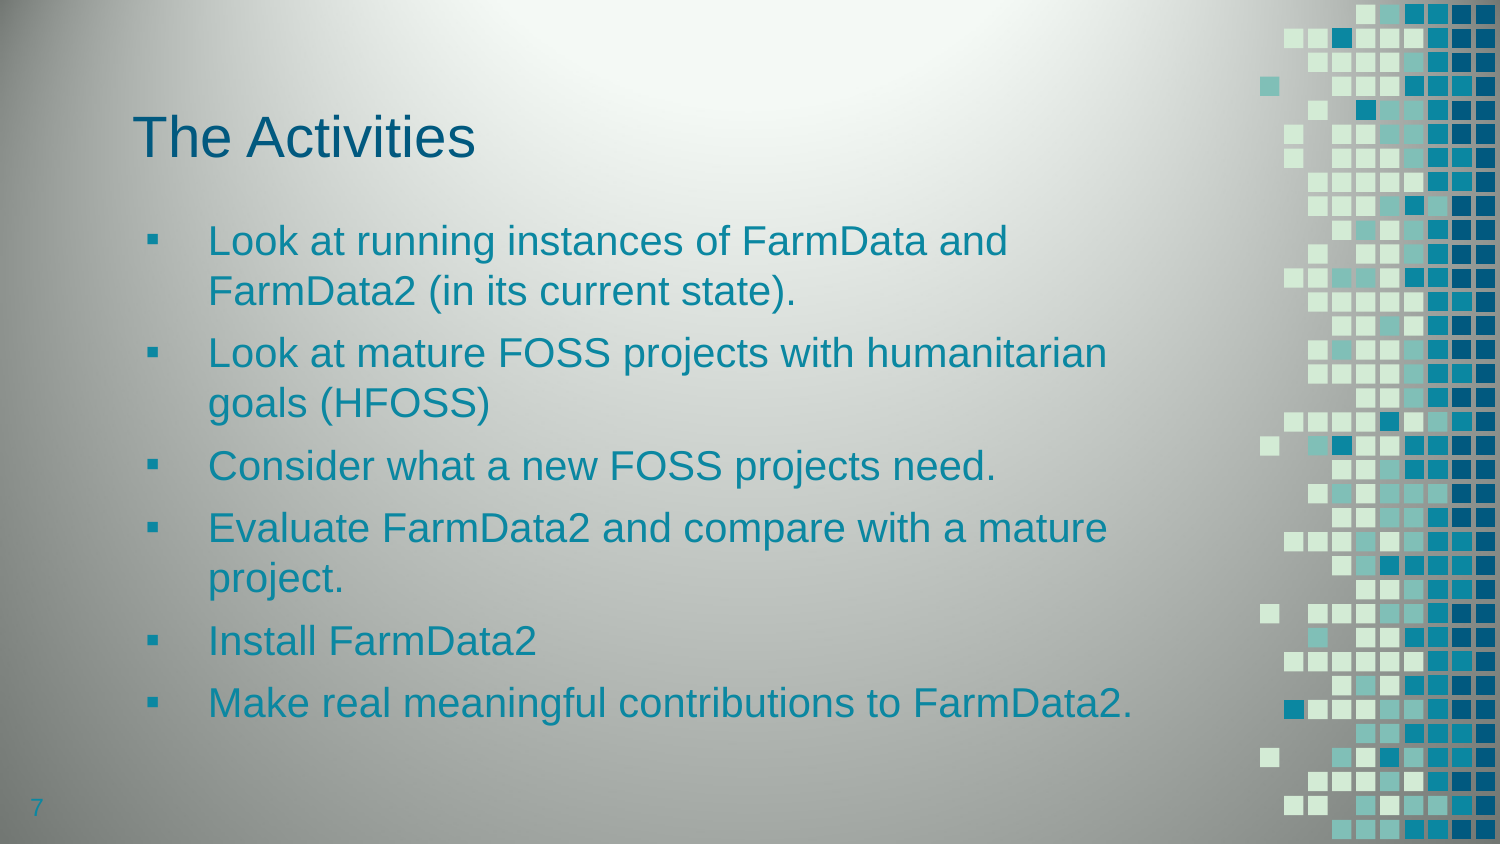

# The Activities
Look at running instances of FarmData and FarmData2 (in its current state).
Look at mature FOSS projects with humanitarian goals (HFOSS)
Consider what a new FOSS projects need.
Evaluate FarmData2 and compare with a mature project.
Install FarmData2
Make real meaningful contributions to FarmData2.
7